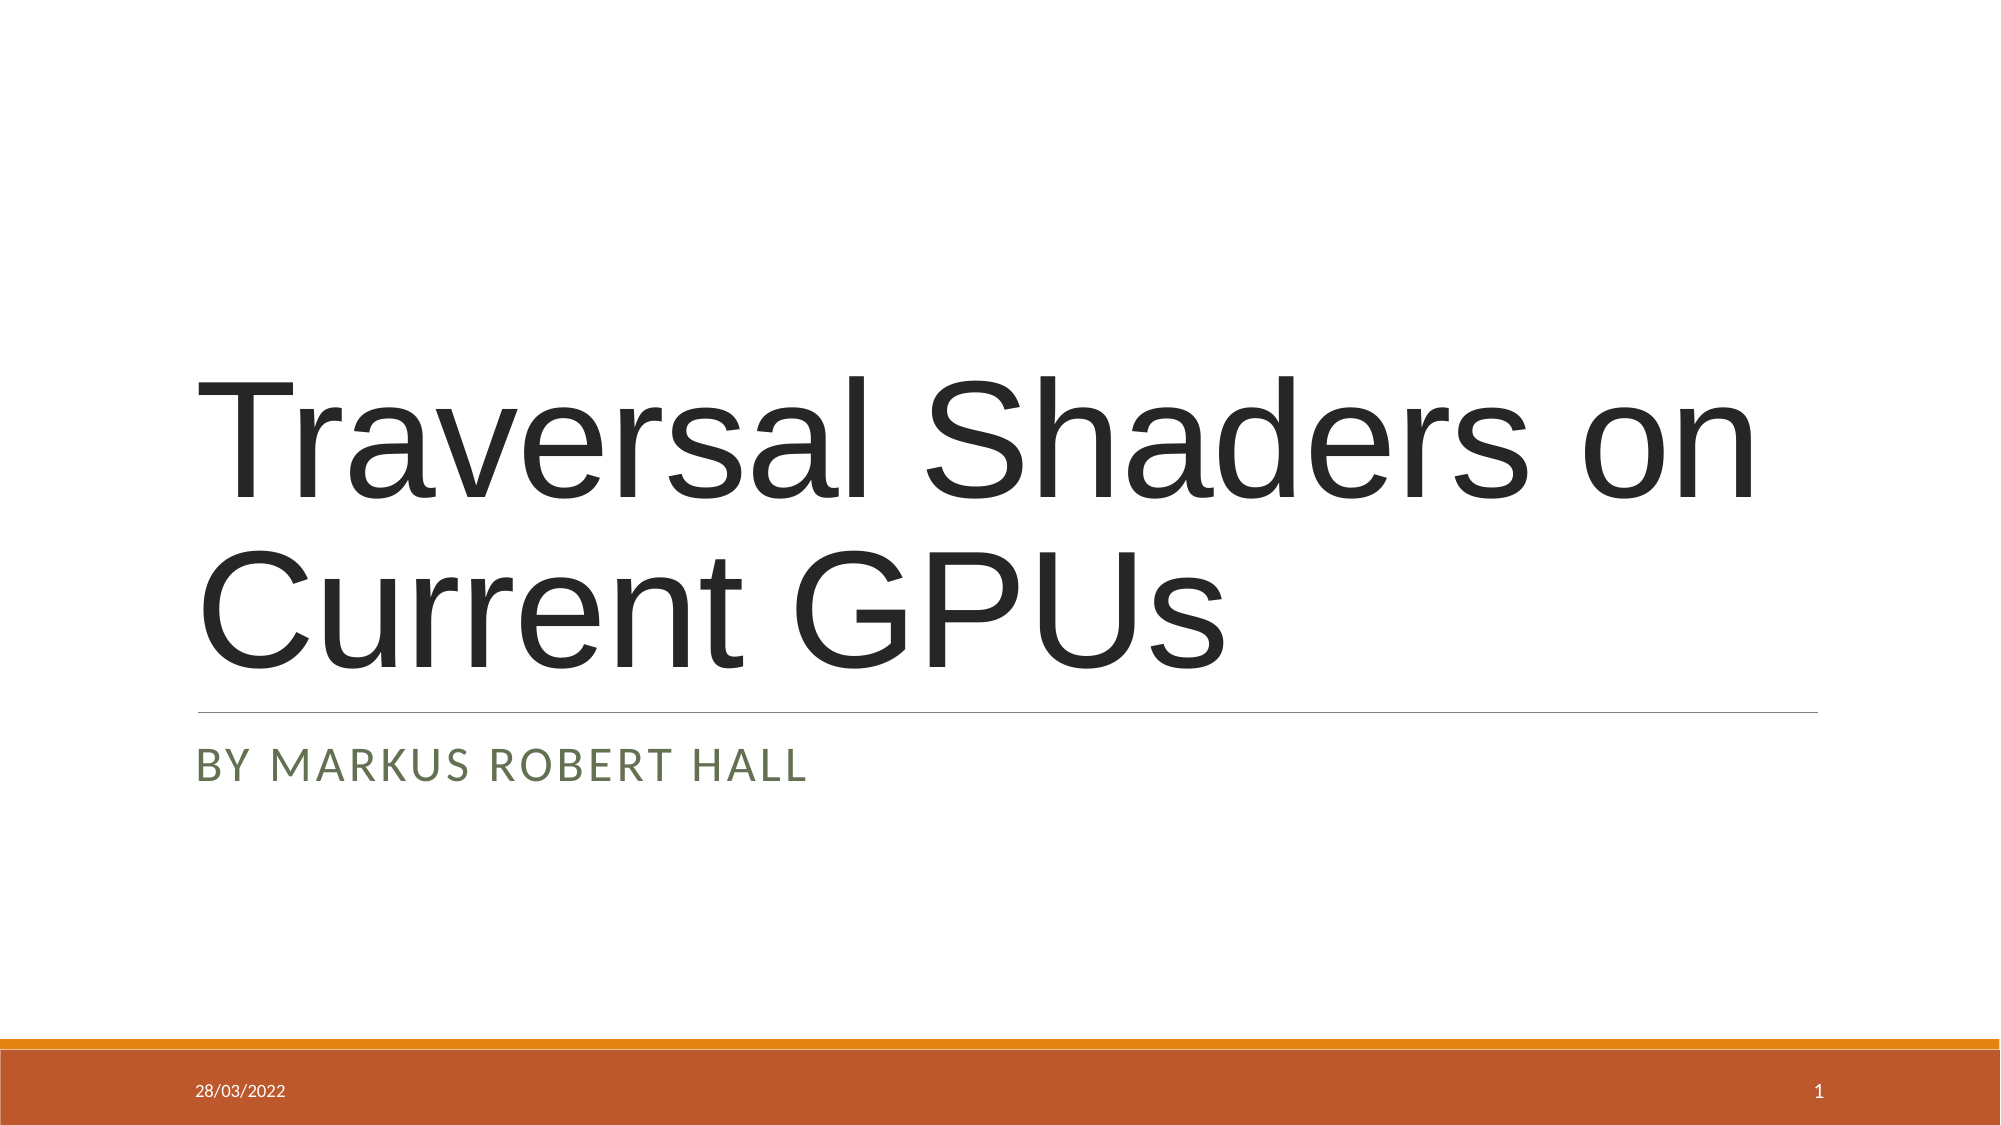

# Traversal Shaders on Current GPUs
By Markus Robert Hall
28/03/2022
1